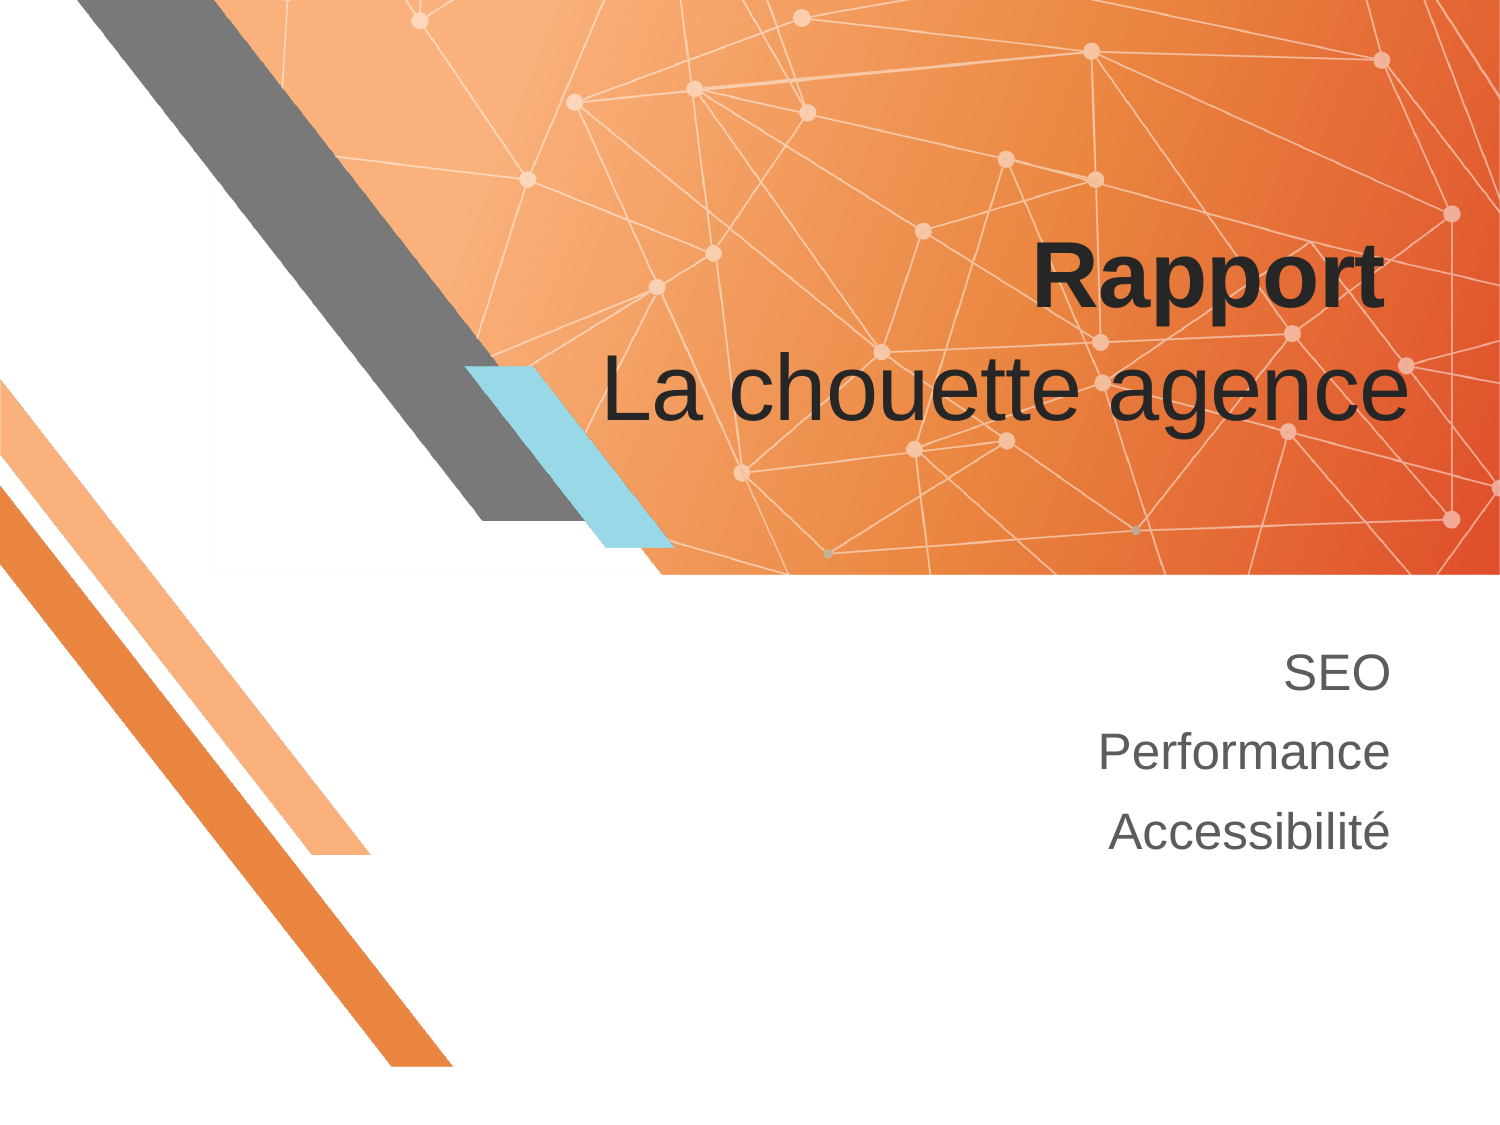

# Rapport La chouette agence
SEO
Performance
Accessibilité